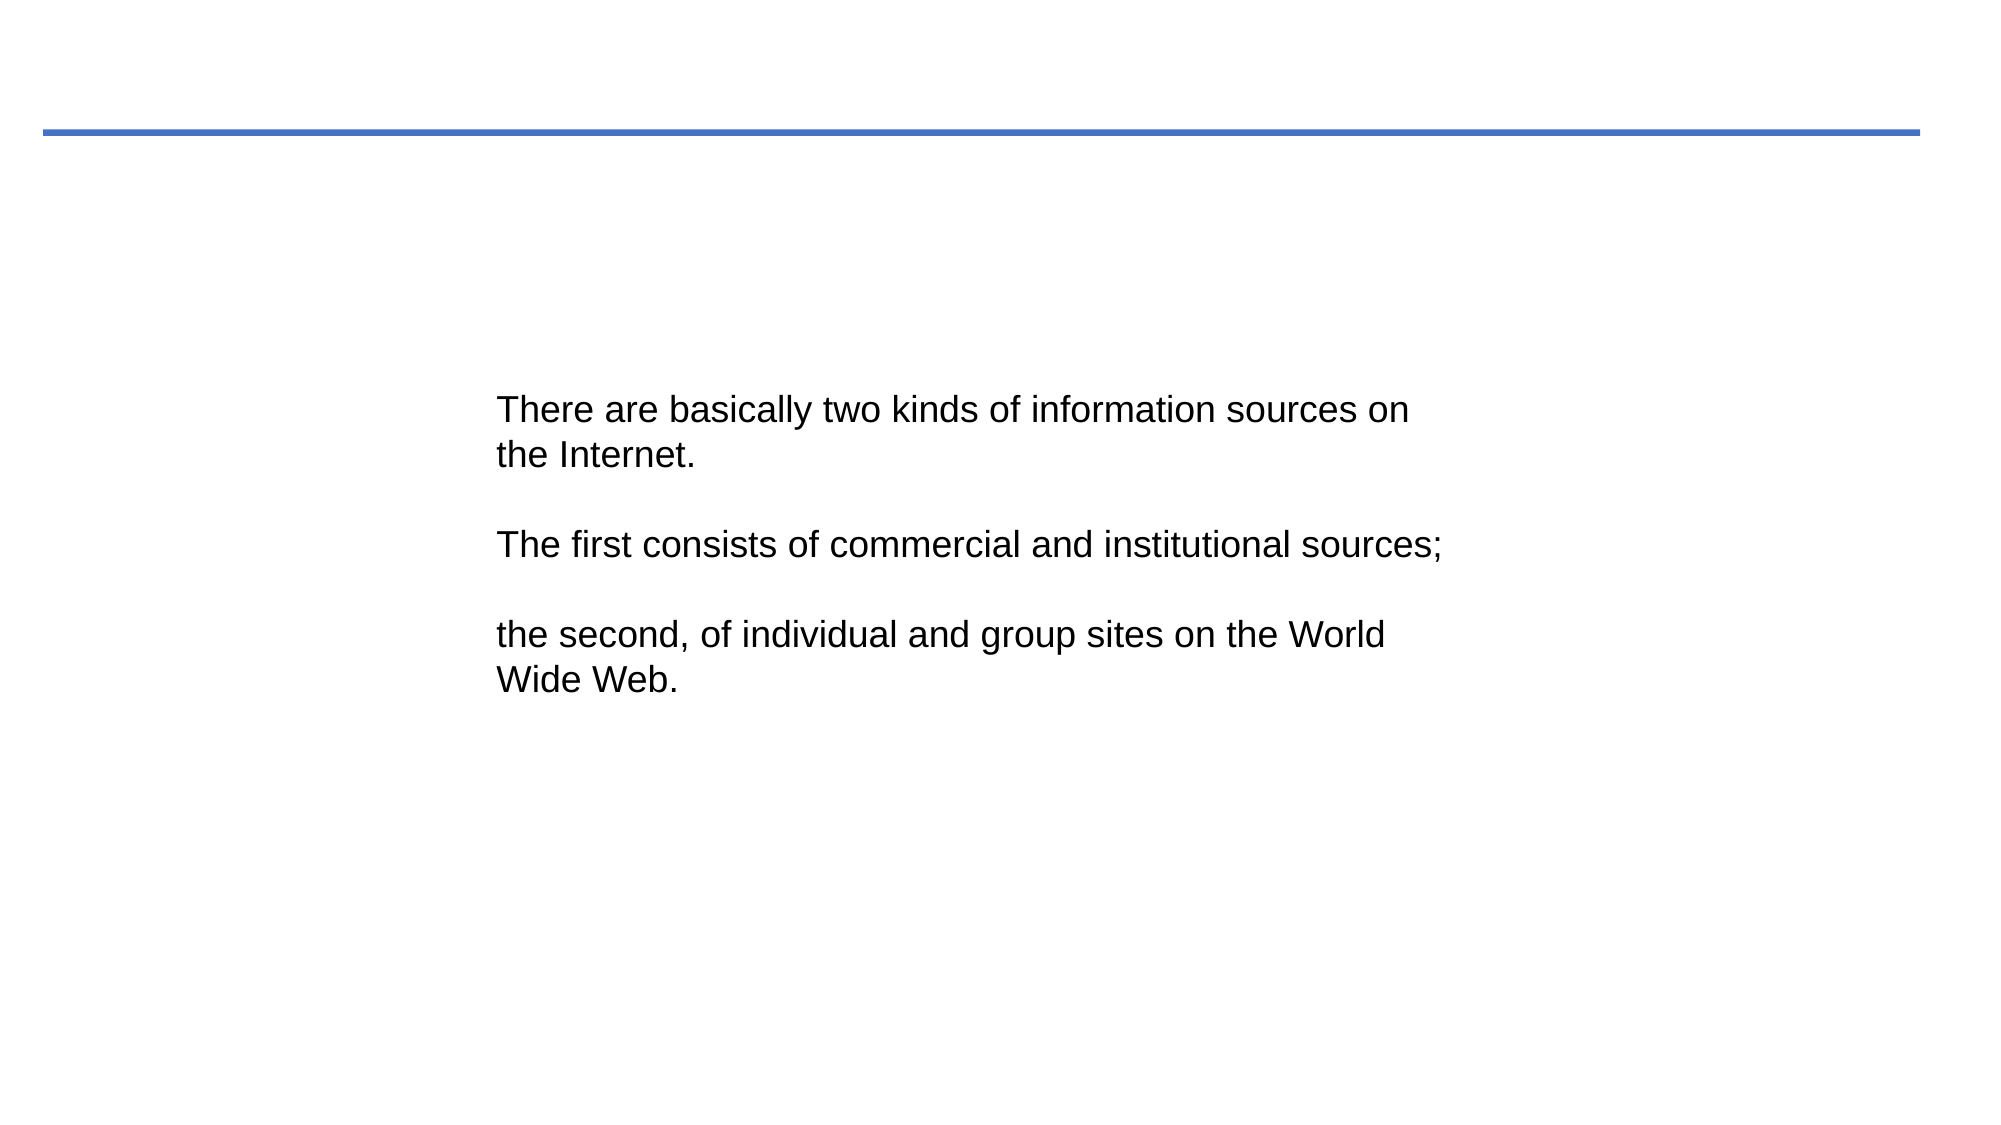

There are basically two kinds of information sources on the Internet.

The first consists of commercial and institutional sources;

the second, of individual and group sites on the World Wide Web.